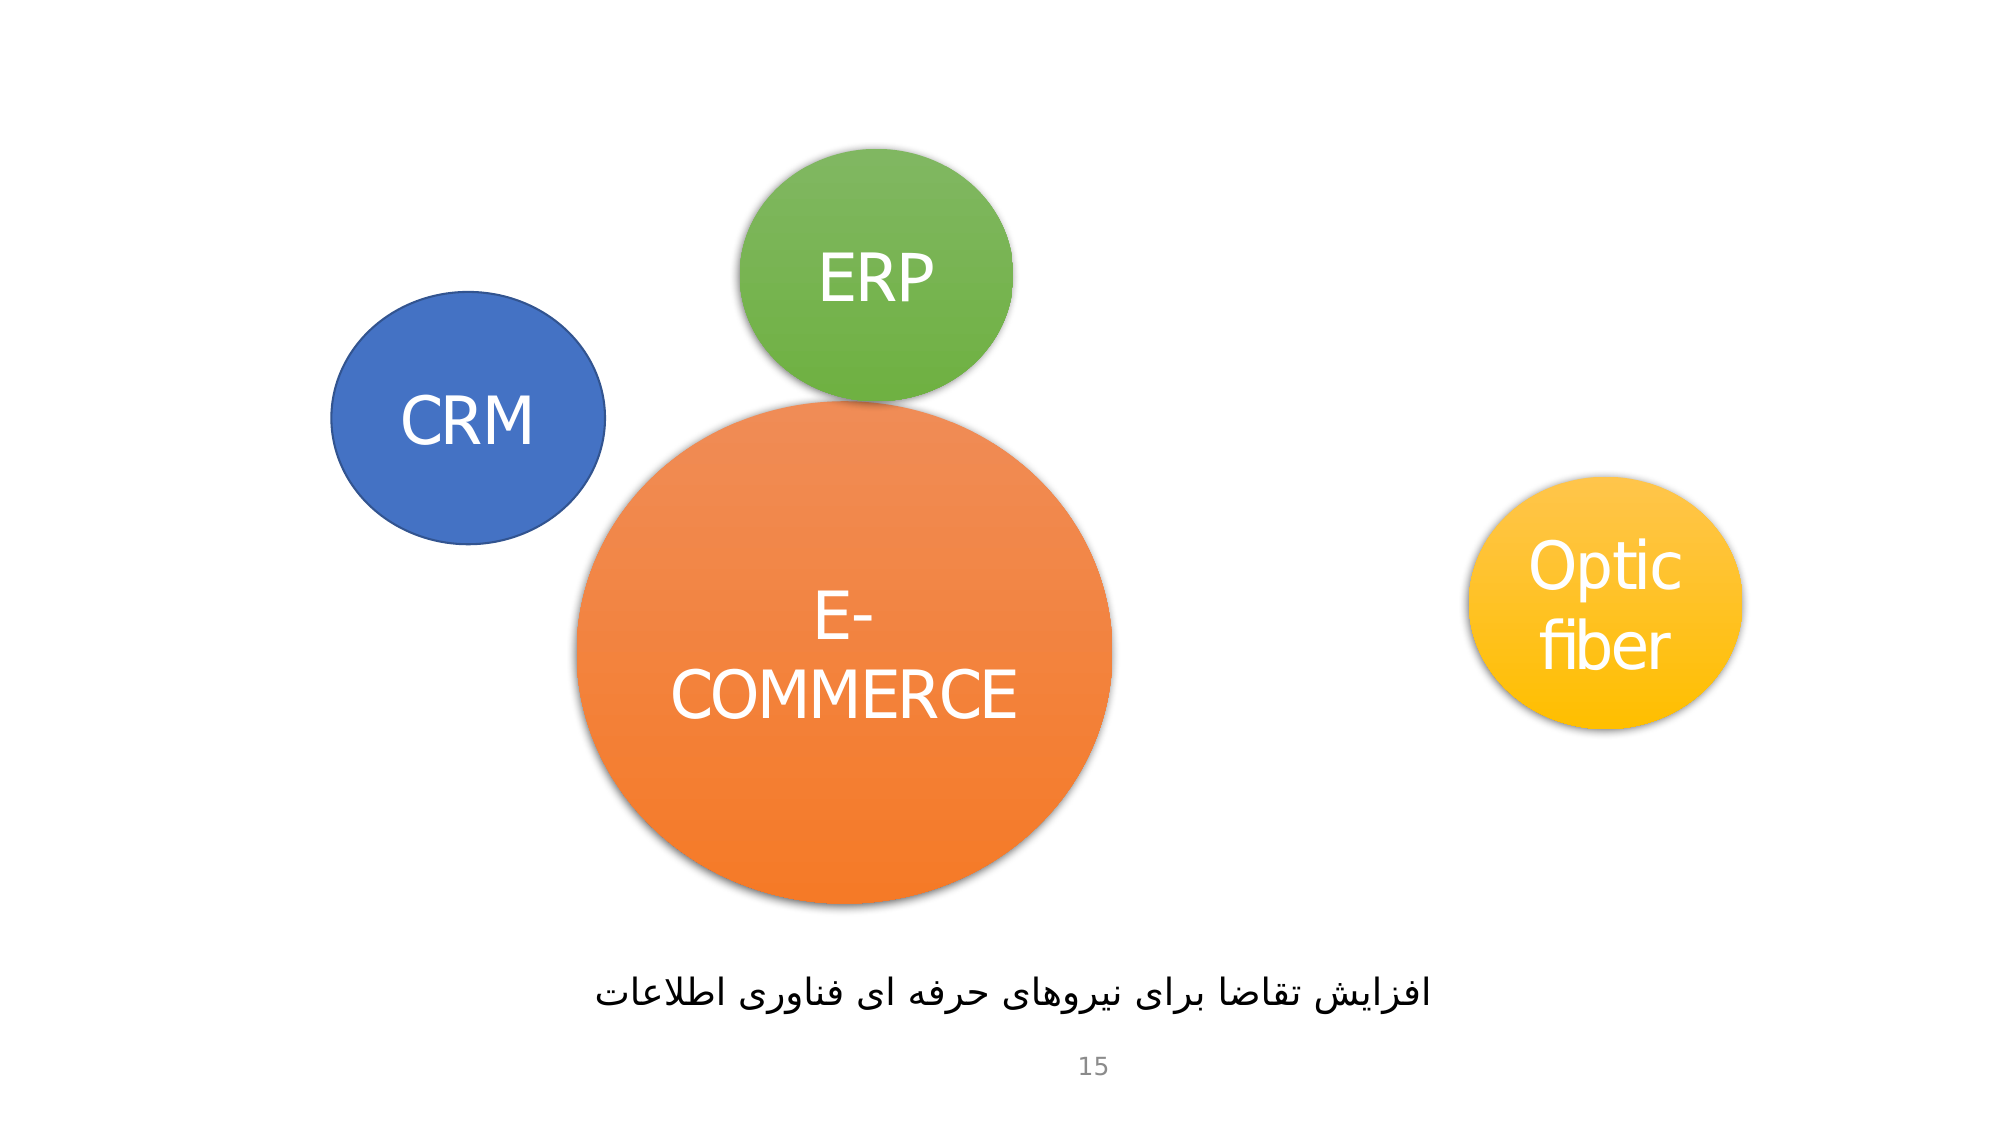

ERP
CRM
E-COMMERCE
Optic fiber
افزایش تقاضا برای نیروهای حرفه ای فناوری اطلاعات
15